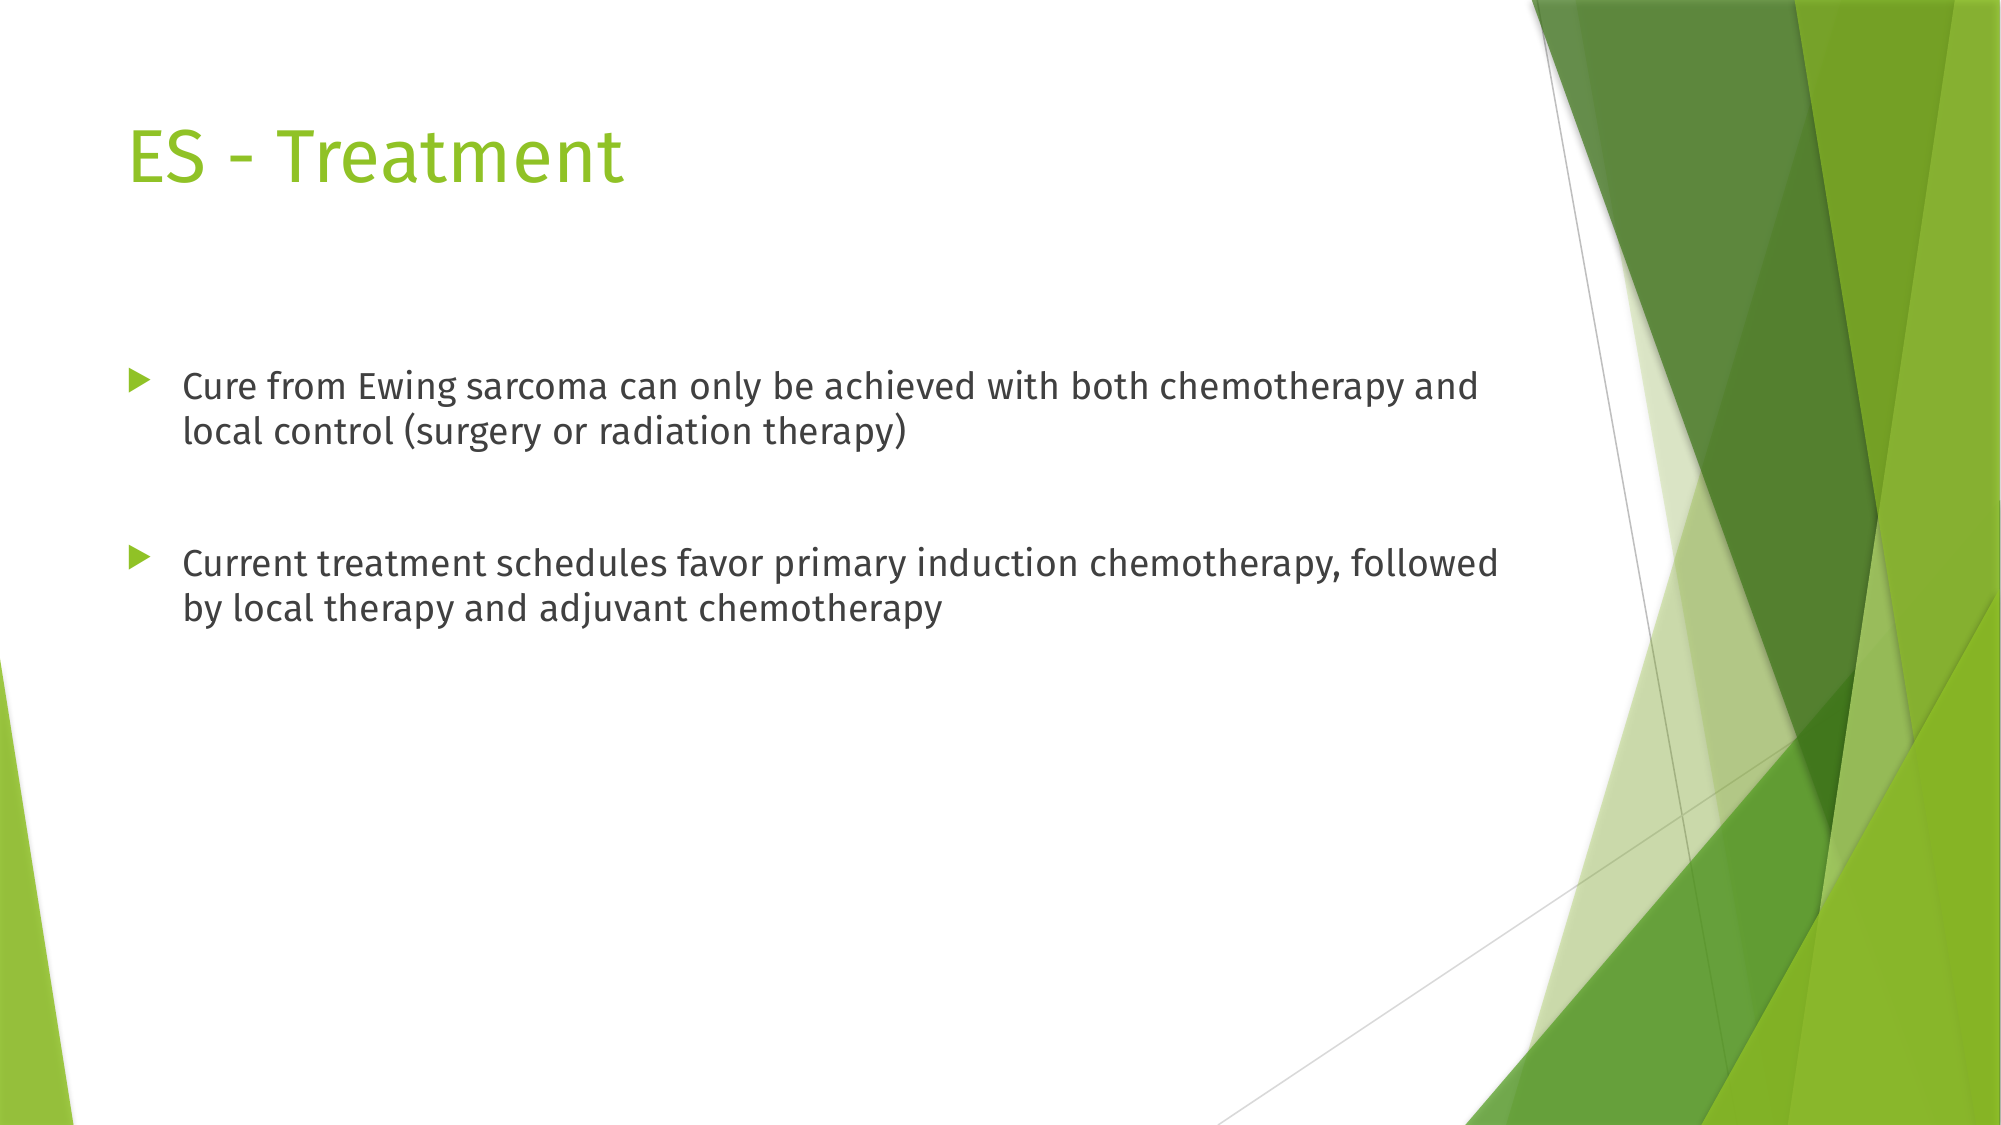

# ES - Treatment
Cure from Ewing sarcoma can only be achieved with both chemotherapy and local control (surgery or radiation therapy)

Current treatment schedules favor primary induction chemotherapy, followed by local therapy and adjuvant chemotherapy